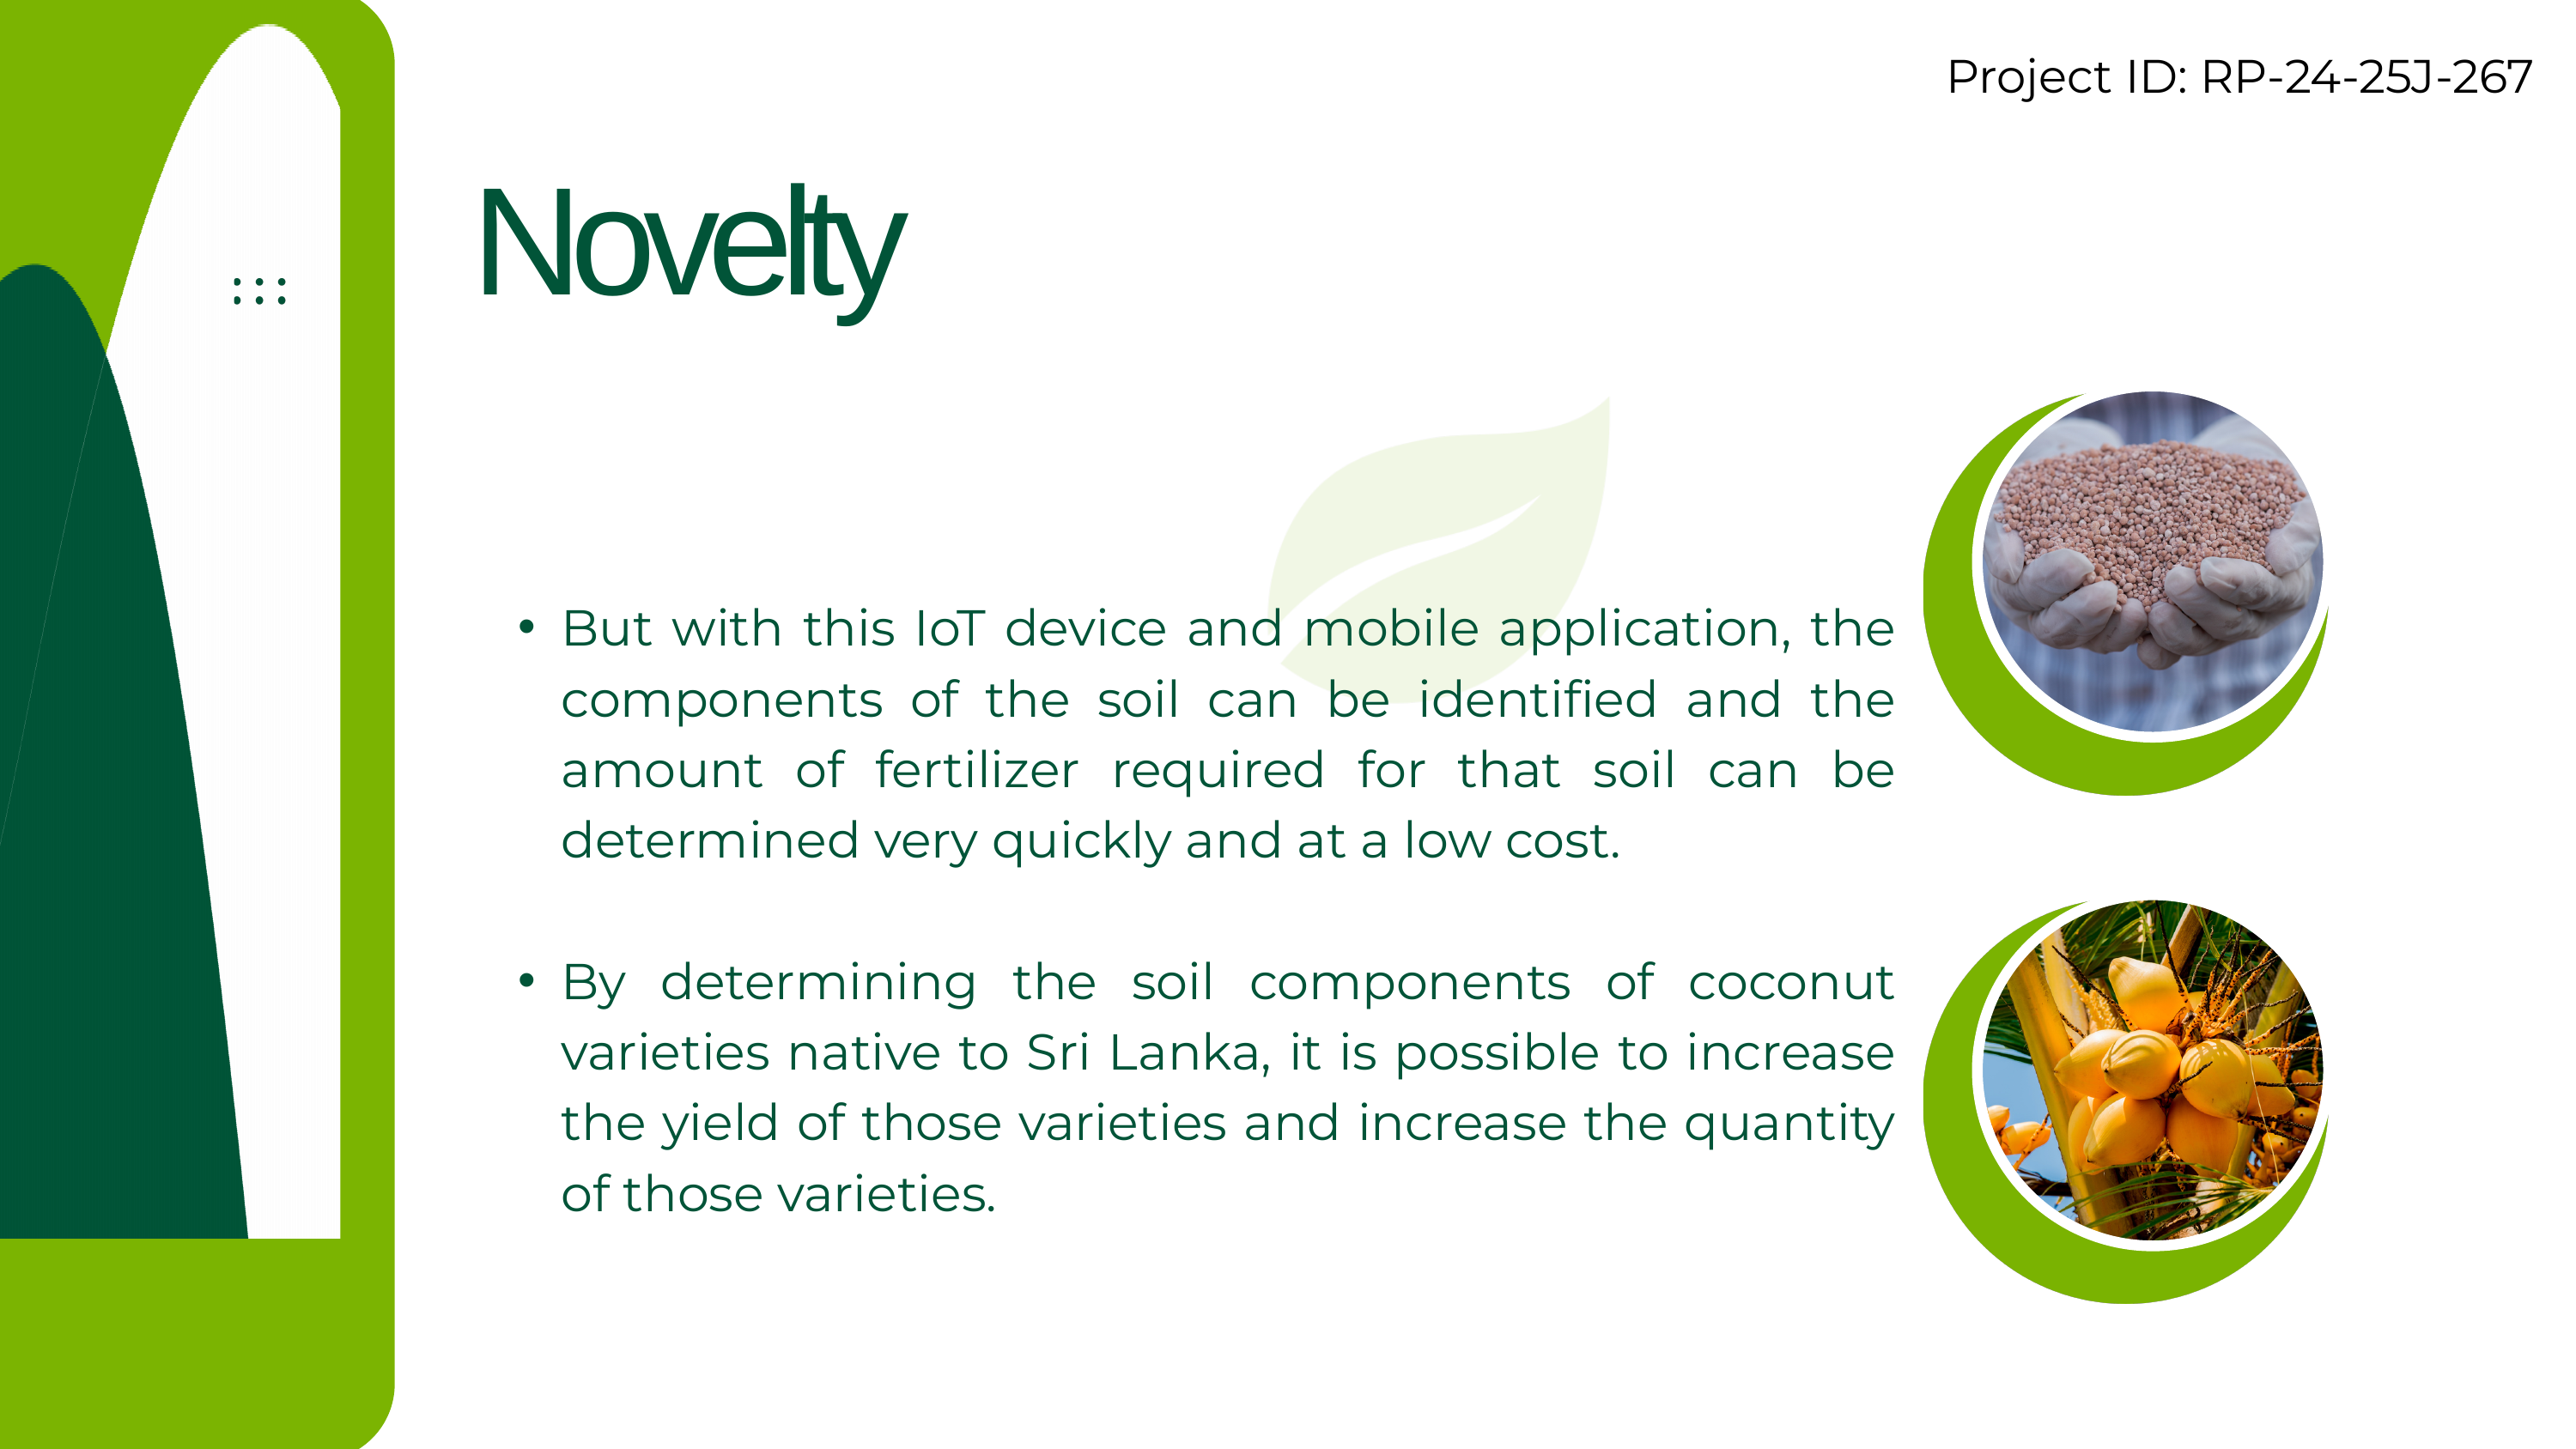

Project ID: RP-24-25J-267​
Novelty

But with this IoT device and mobile application, the components of the soil can be identified and the amount of fertilizer required for that soil can be determined very quickly and at a low cost.

By determining the soil components of coconut varieties native to Sri Lanka, it is possible to increase the yield of those varieties and increase the quantity of those varieties.